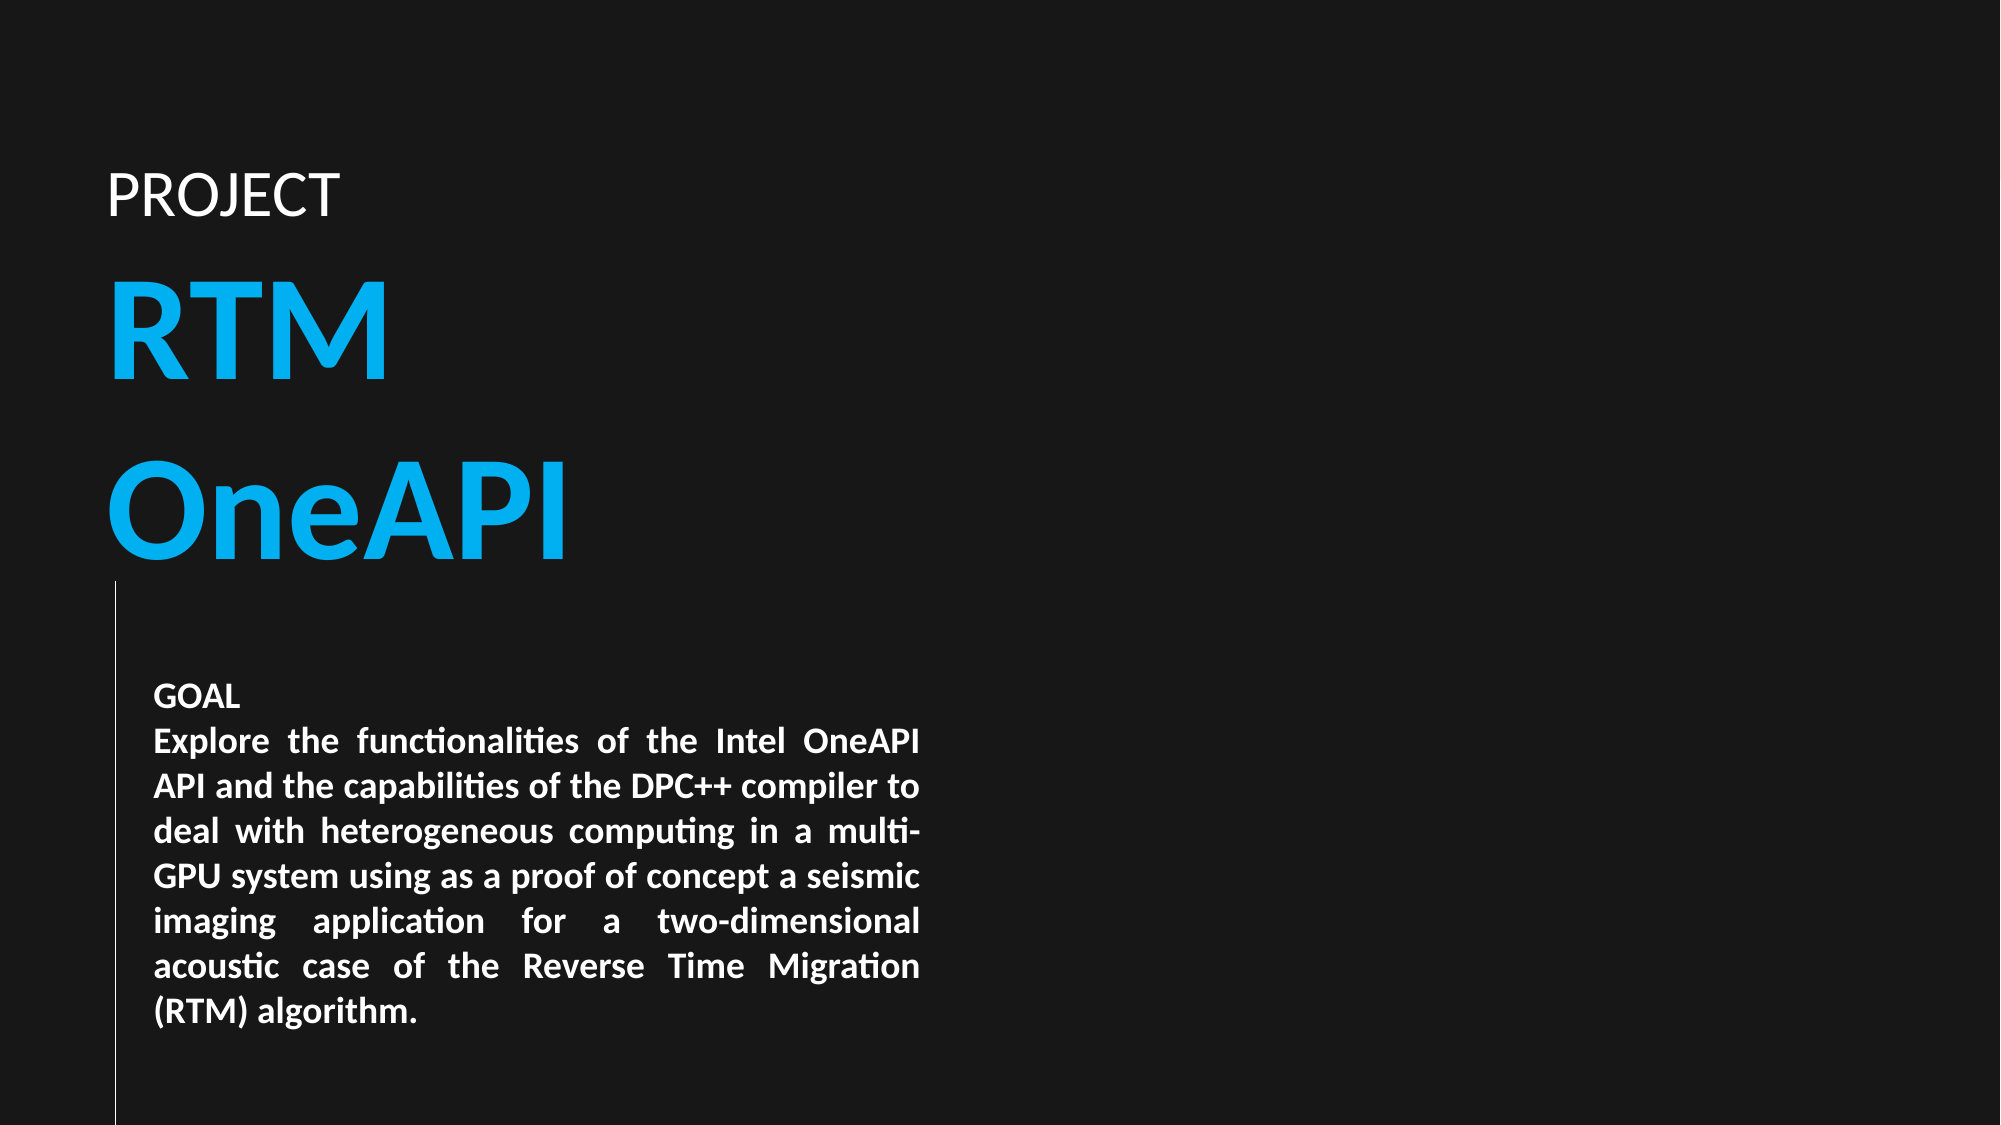

PROJECT
RTM
OneAPI
GOAL
Explore the functionalities of the Intel OneAPI API and the capabilities of the DPC++ compiler to deal with heterogeneous computing in a multi-GPU system using as a proof of concept a seismic imaging application for a two-dimensional acoustic case of the Reverse Time Migration (RTM) algorithm.